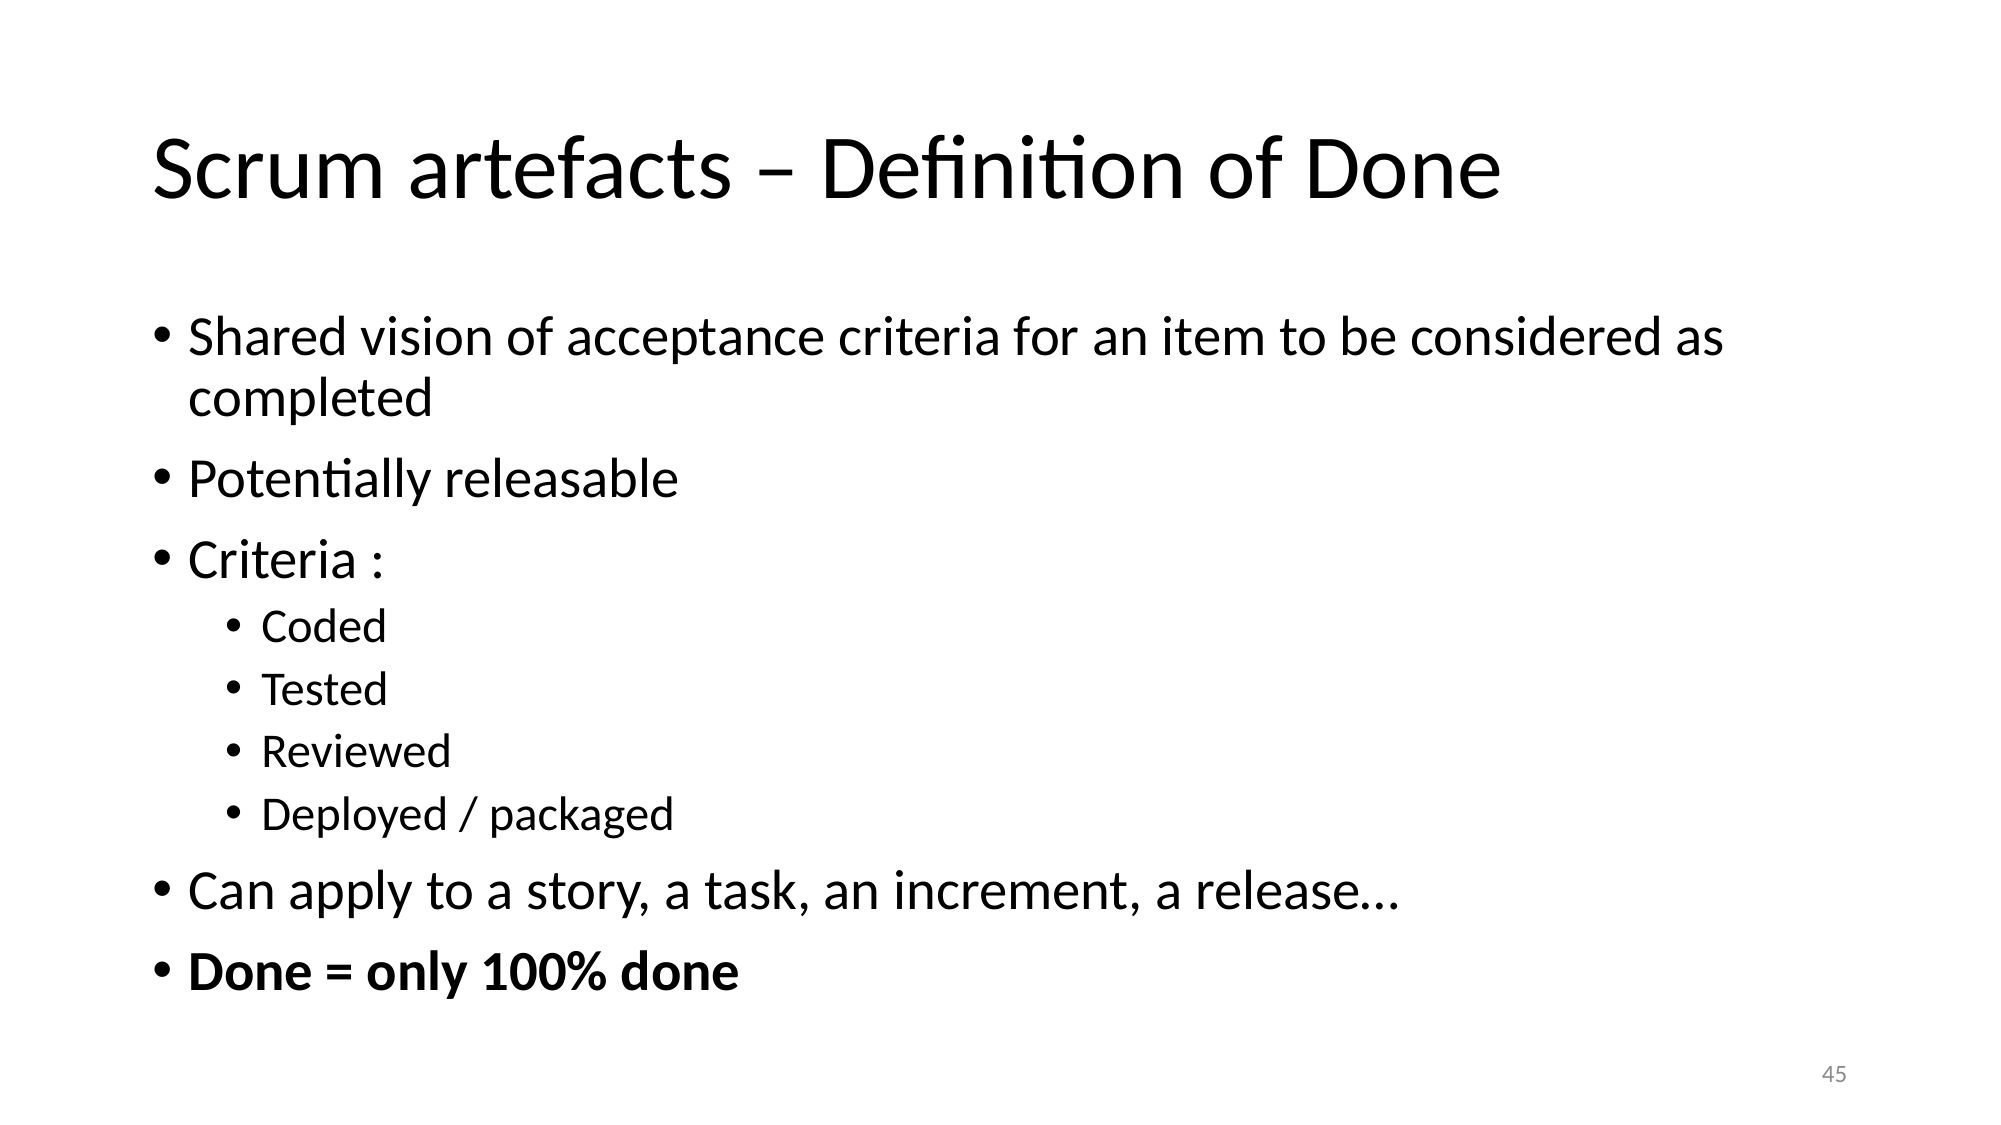

# Scrum artefacts – Definition of Done
Shared vision of acceptance criteria for an item to be considered as completed
Potentially releasable
Criteria :
Coded
Tested
Reviewed
Deployed / packaged
Can apply to a story, a task, an increment, a release…
Done = only 100% done
45